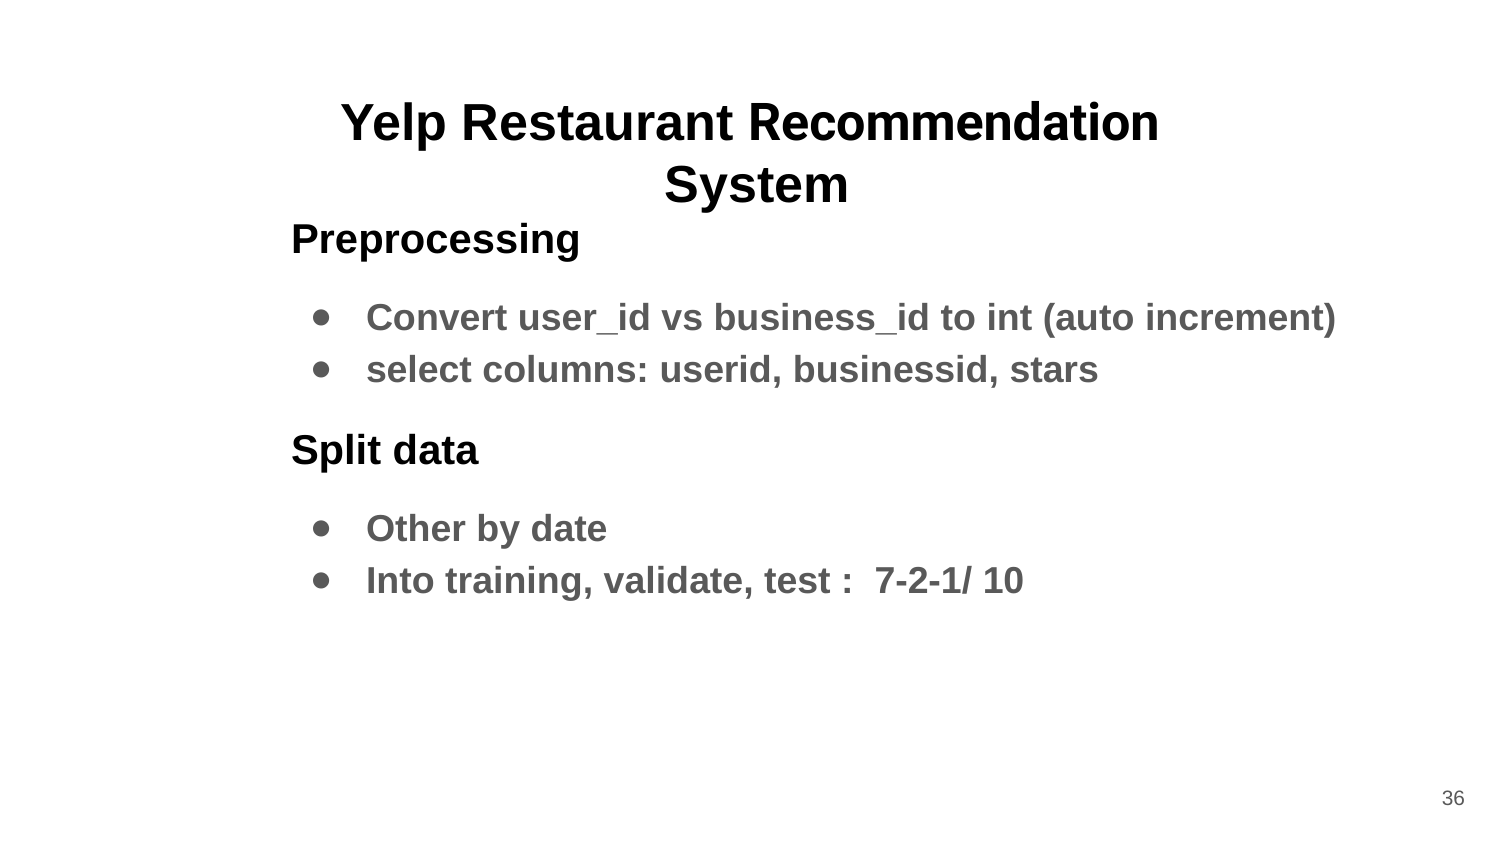

# Yelp Restaurant Recommendation
 System
Preprocessing
Convert user_id vs business_id to int (auto increment)
select columns: userid, businessid, stars
Split data
Other by date
Into training, validate, test :  7-2-1/ 10
36